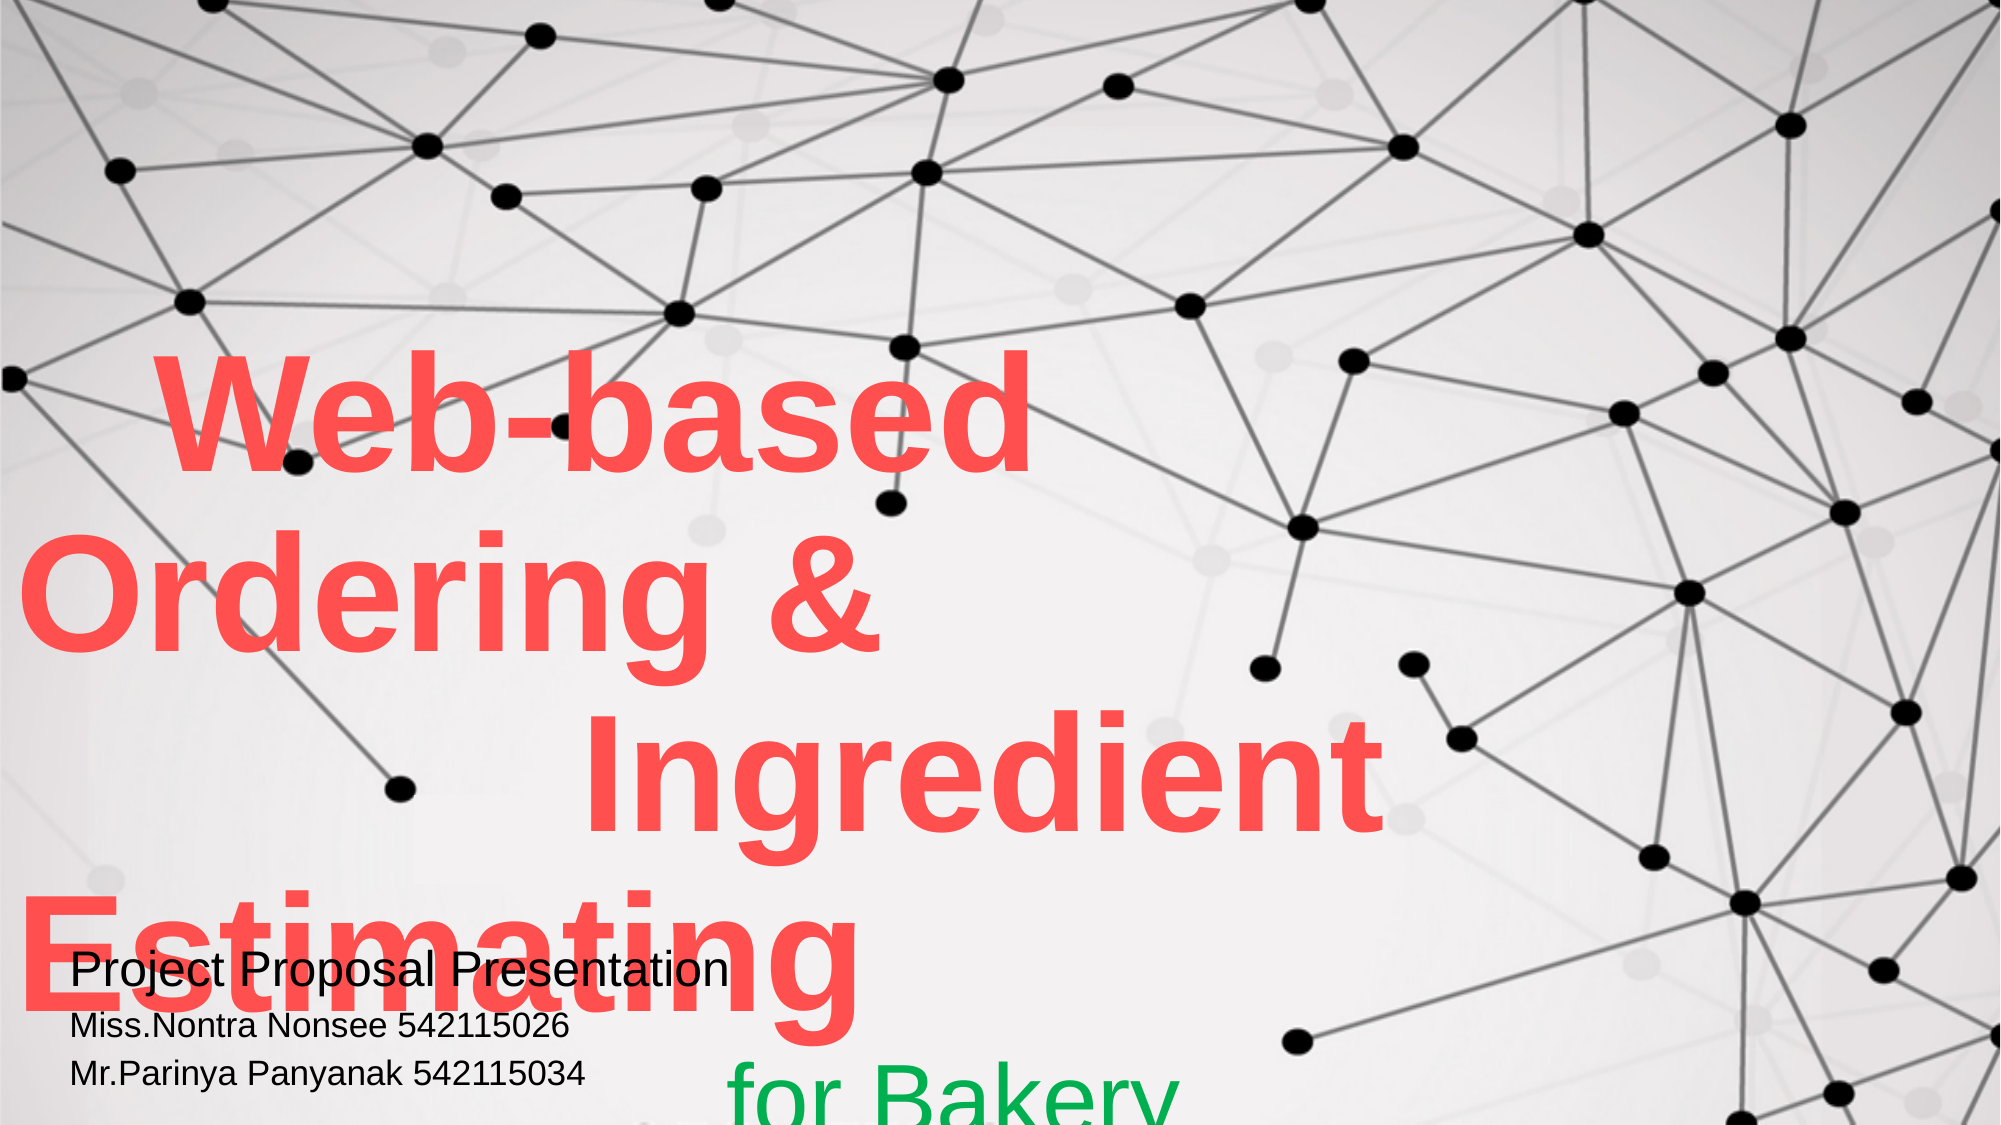

# Web-based Ordering & Ingredient Estimating for Bakery Manufacturer

Project Proposal Presentation
Miss.Nontra Nonsee 542115026
Mr.Parinya Panyanak 542115034